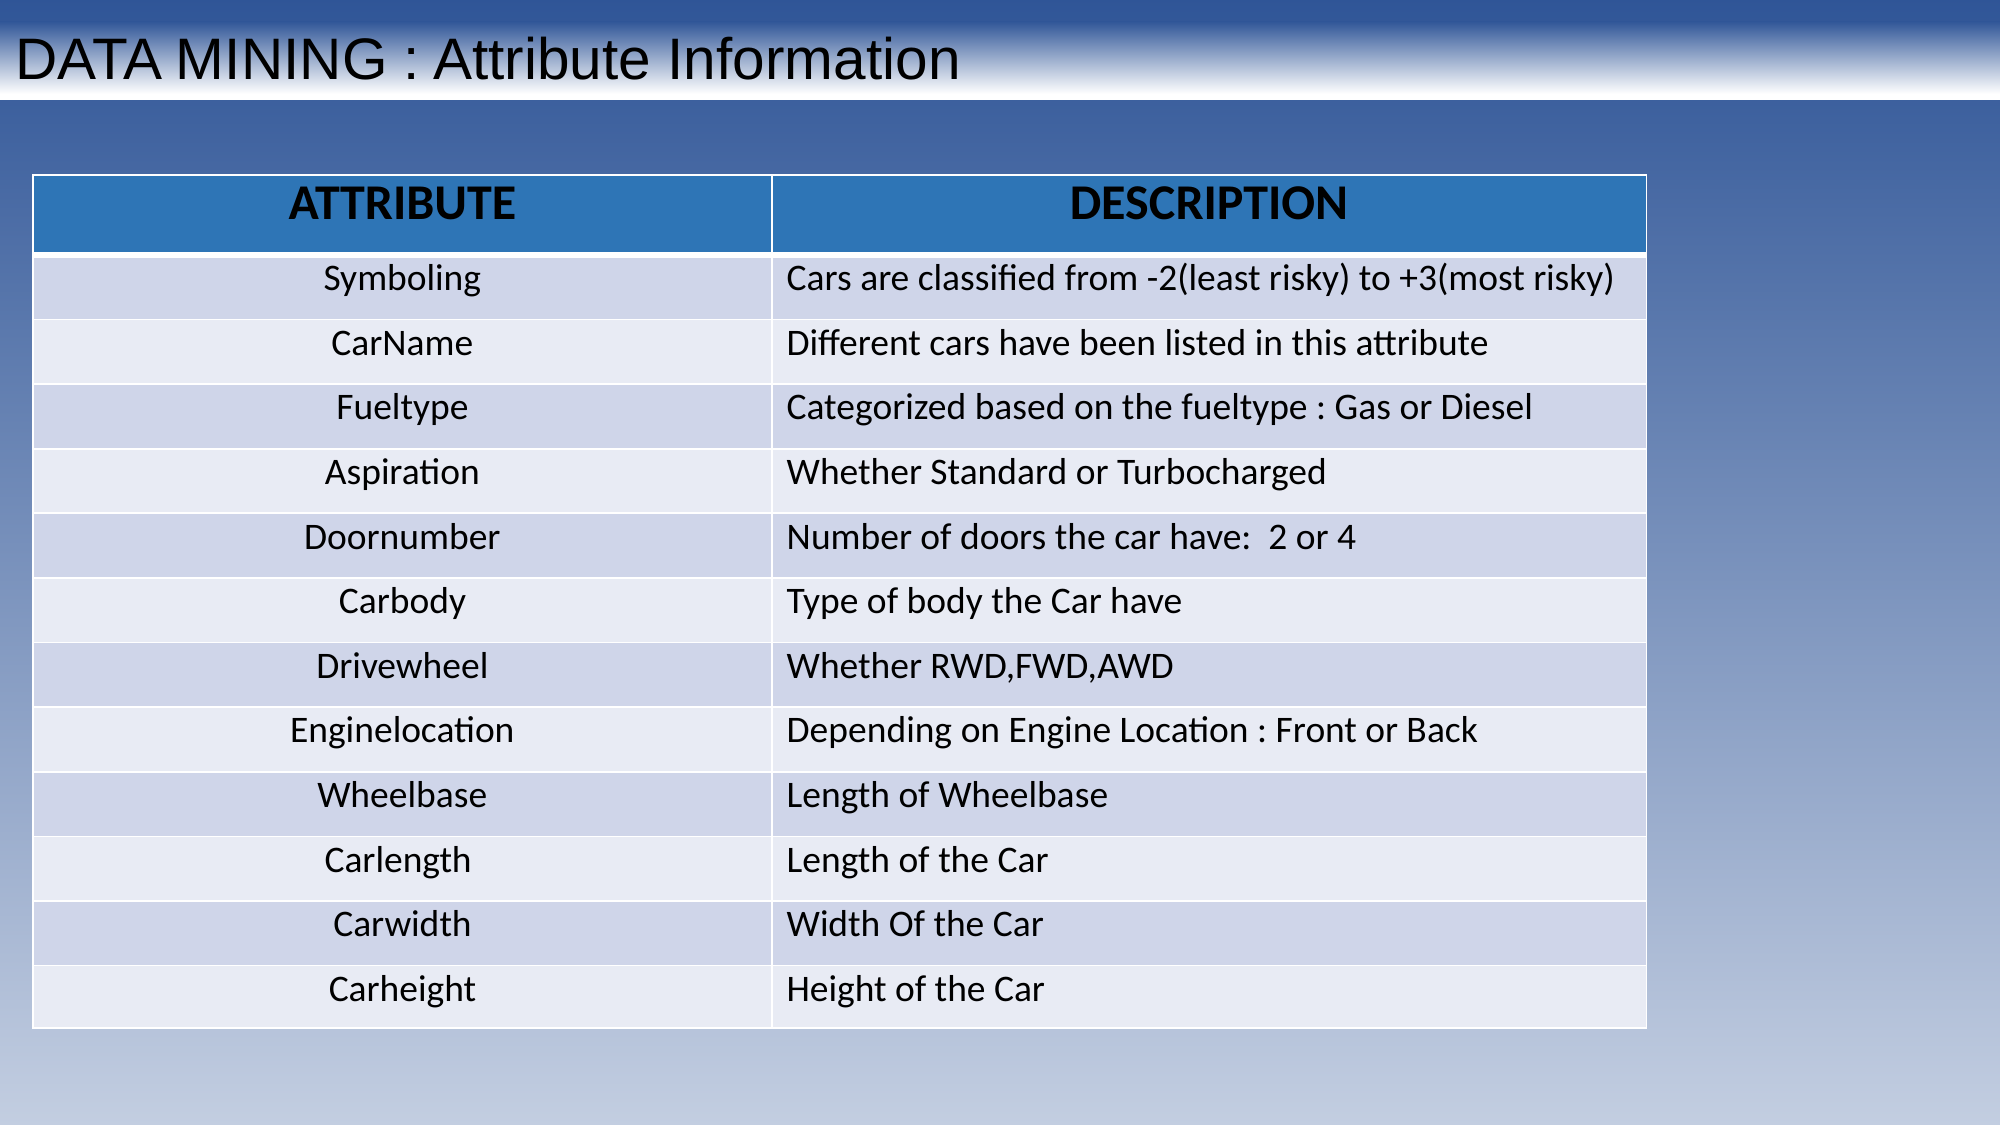

# DATA MINING : Attribute Information
| ATTRIBUTE | DESCRIPTION |
| --- | --- |
| Symboling | Cars are classified from -2(least risky) to +3(most risky) |
| CarName | Different cars have been listed in this attribute |
| Fueltype | Categorized based on the fueltype : Gas or Diesel |
| Aspiration | Whether Standard or Turbocharged |
| Doornumber | Number of doors the car have: 2 or 4 |
| Carbody | Type of body the Car have |
| Drivewheel | Whether RWD,FWD,AWD |
| Enginelocation | Depending on Engine Location : Front or Back |
| Wheelbase | Length of Wheelbase |
| Carlength | Length of the Car |
| Carwidth | Width Of the Car |
| Carheight | Height of the Car |